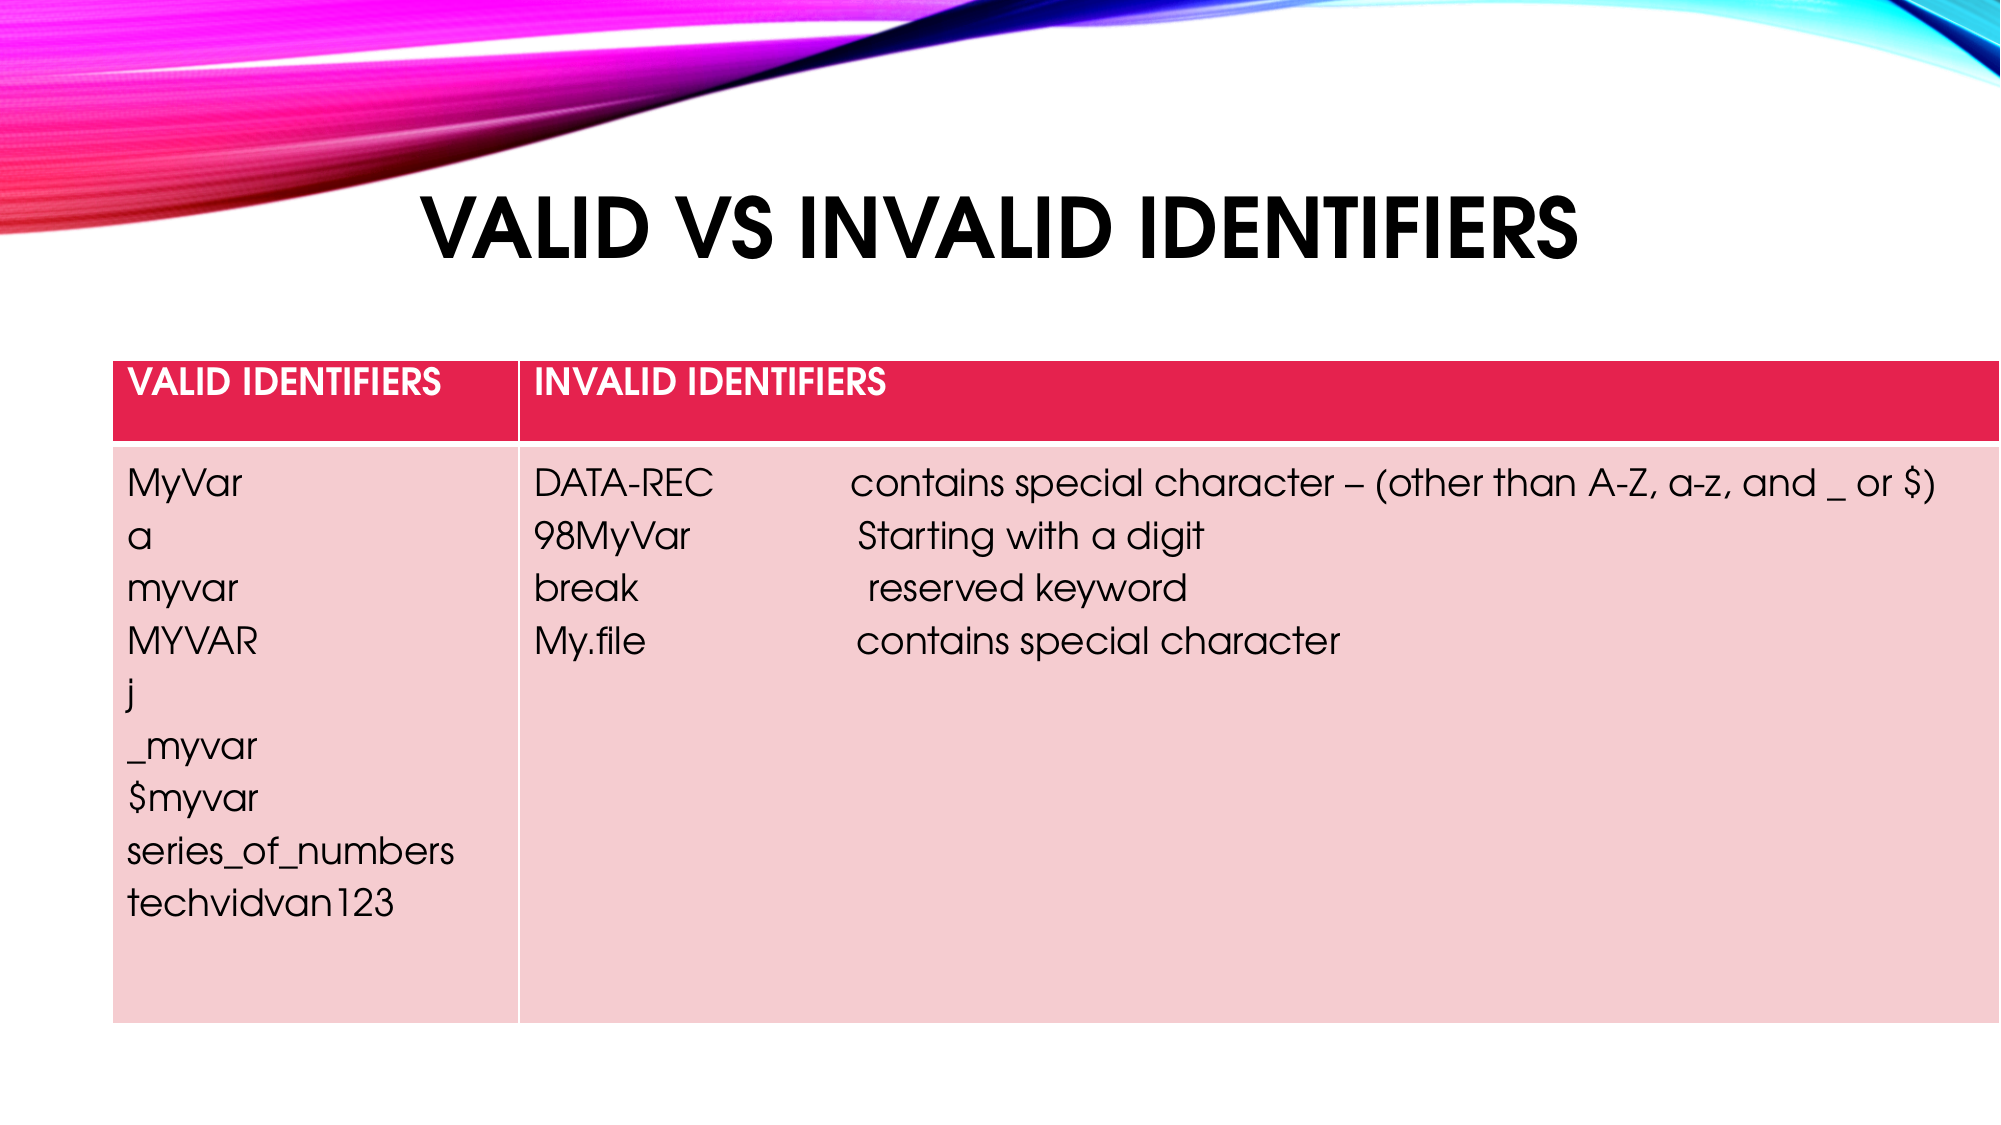

# VALID VS INVALID IDENTIFIERS
| VALID IDENTIFIERS | INVALID IDENTIFIERS |
| --- | --- |
| MyVar a myvar MYVAR j \_myvar $myvar series\_of\_numbers techvidvan123 | DATA-REC             contains special character – (other than A-Z, a-z, and \_ or $) 98MyVar                Starting with a digit break                      reserved keyword My.file                    contains special character |